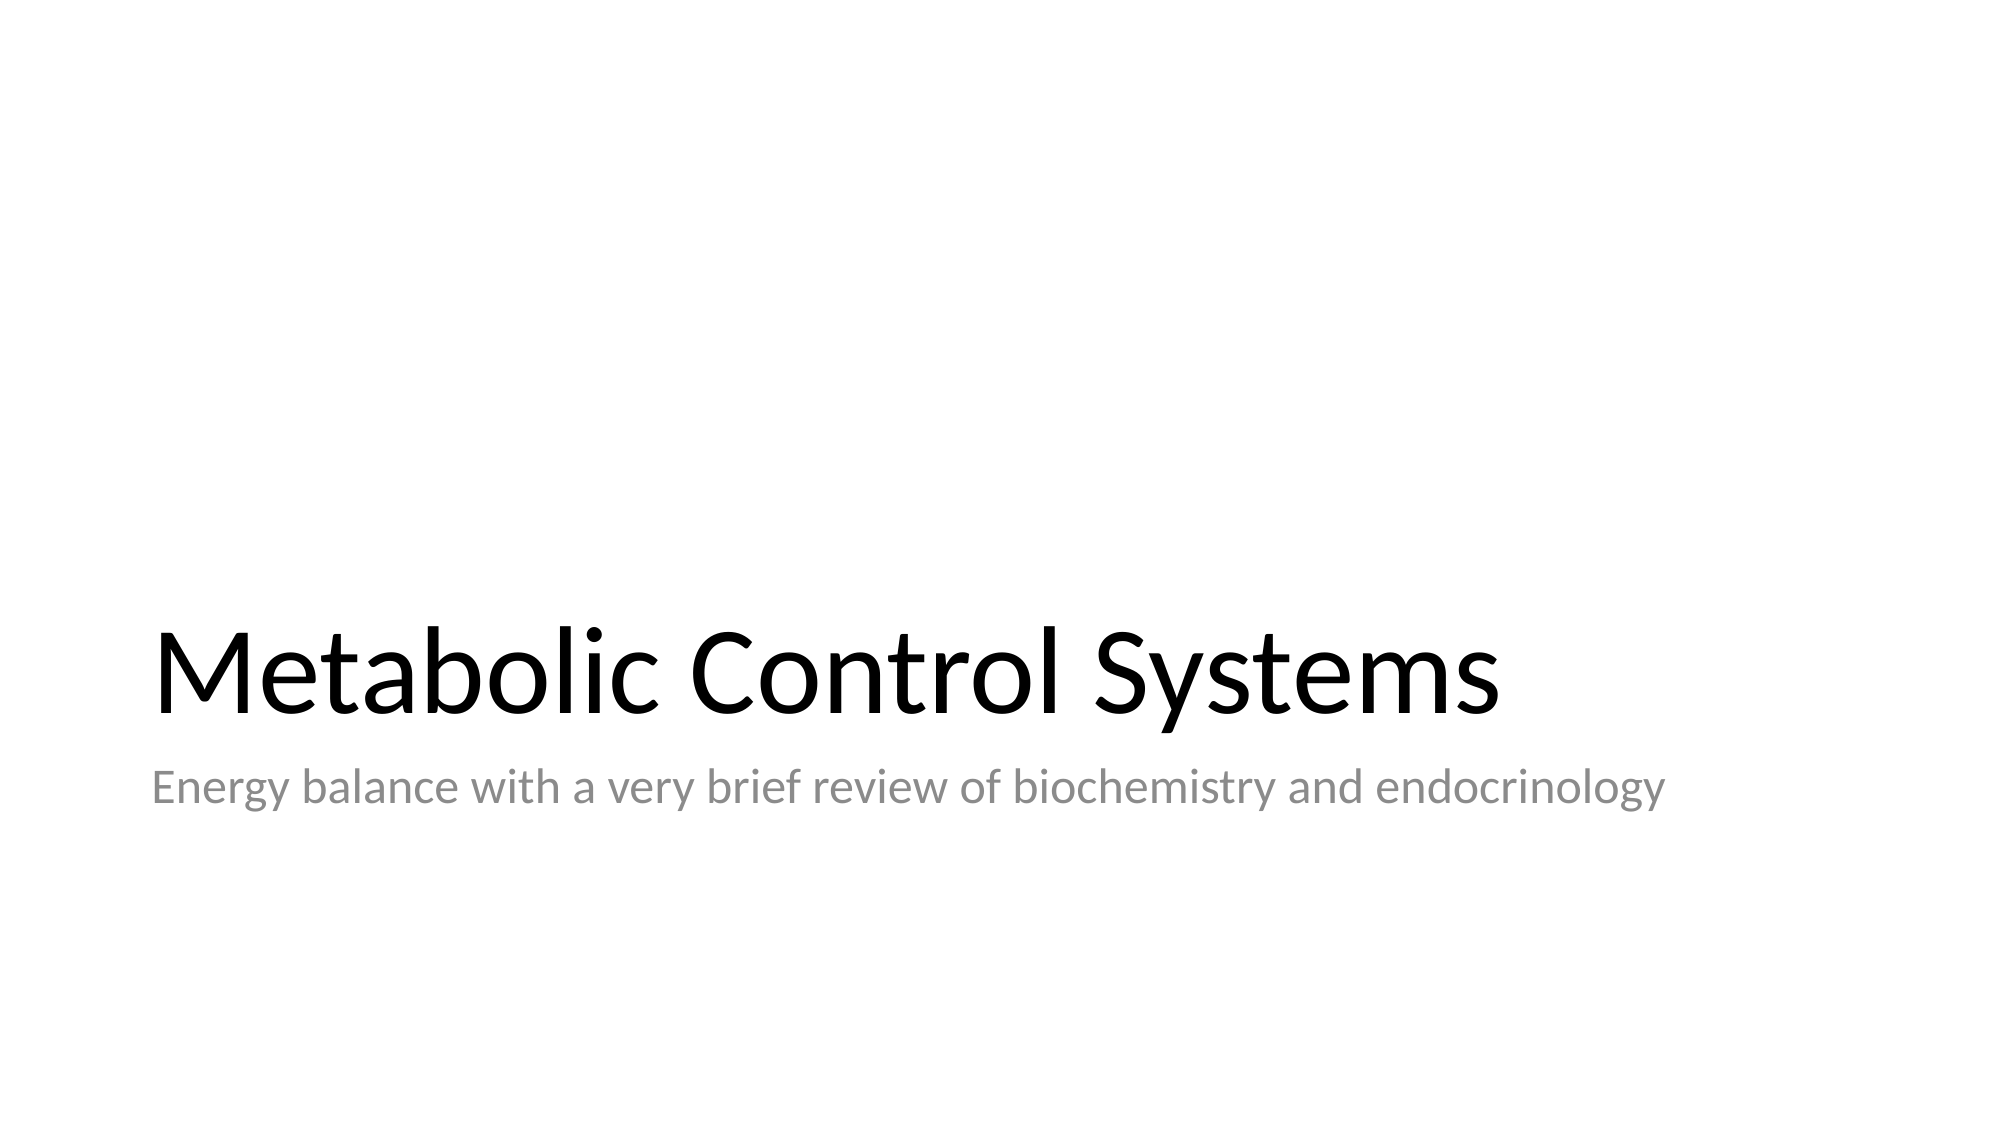

# Metabolic Control Systems
Energy balance with a very brief review of biochemistry and endocrinology